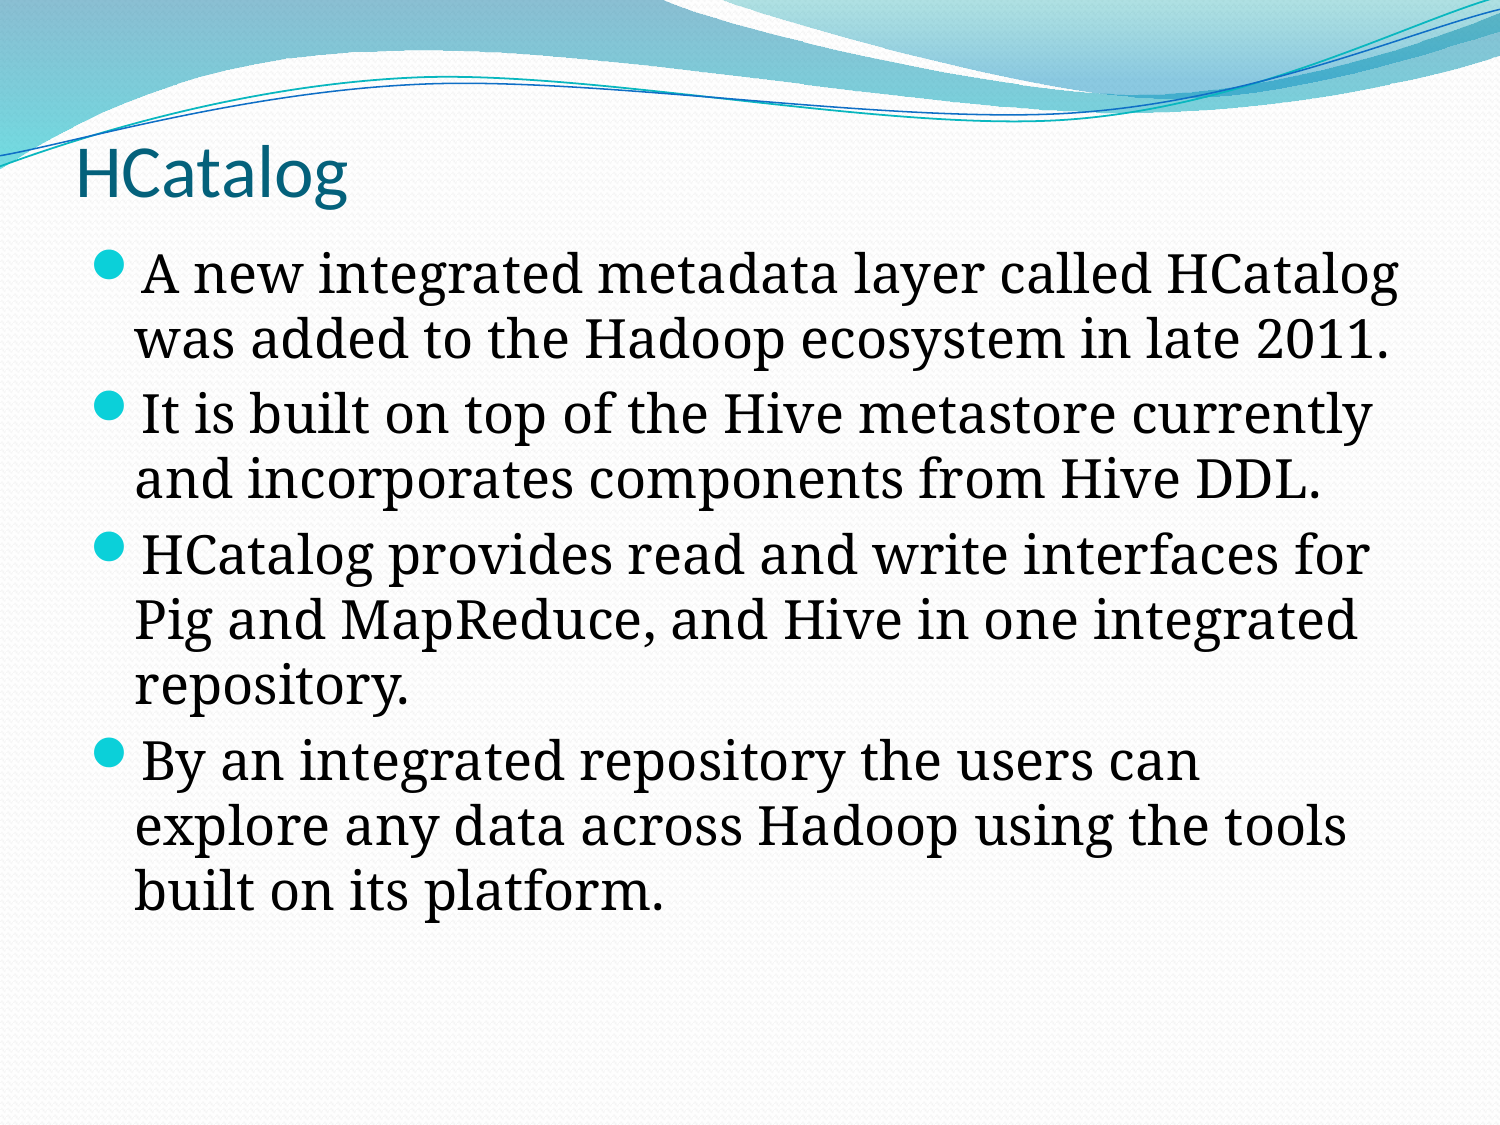

# HCatalog
A new integrated metadata layer called HCatalog was added to the Hadoop ecosystem in late 2011.
It is built on top of the Hive metastore currently and incorporates components from Hive DDL.
HCatalog provides read and write interfaces for Pig and MapReduce, and Hive in one integrated repository.
By an integrated repository the users can explore any data across Hadoop using the tools built on its platform.